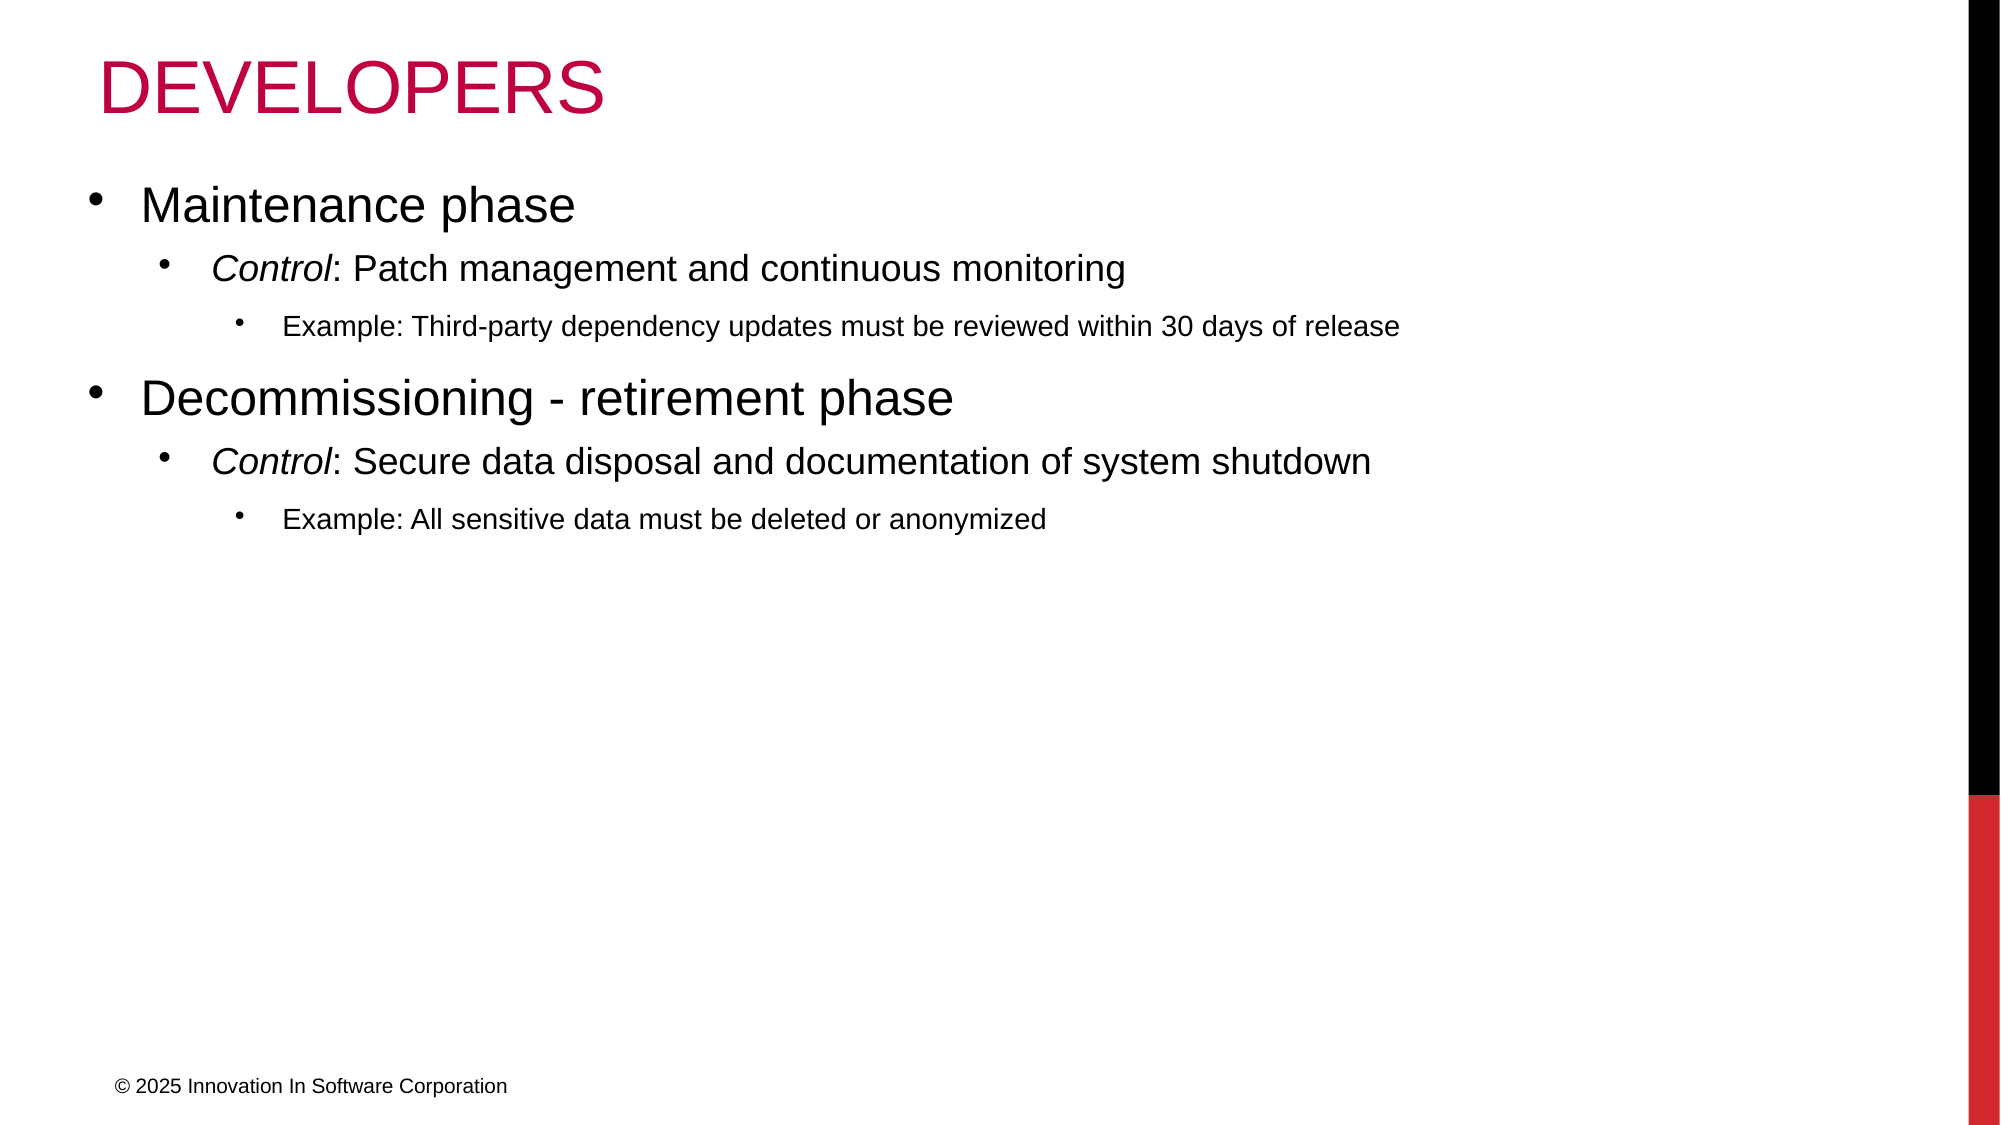

# Developers
Maintenance phase
Control: Patch management and continuous monitoring
Example: Third-party dependency updates must be reviewed within 30 days of release
Decommissioning - retirement phase
Control: Secure data disposal and documentation of system shutdown
Example: All sensitive data must be deleted or anonymized
© 2025 Innovation In Software Corporation